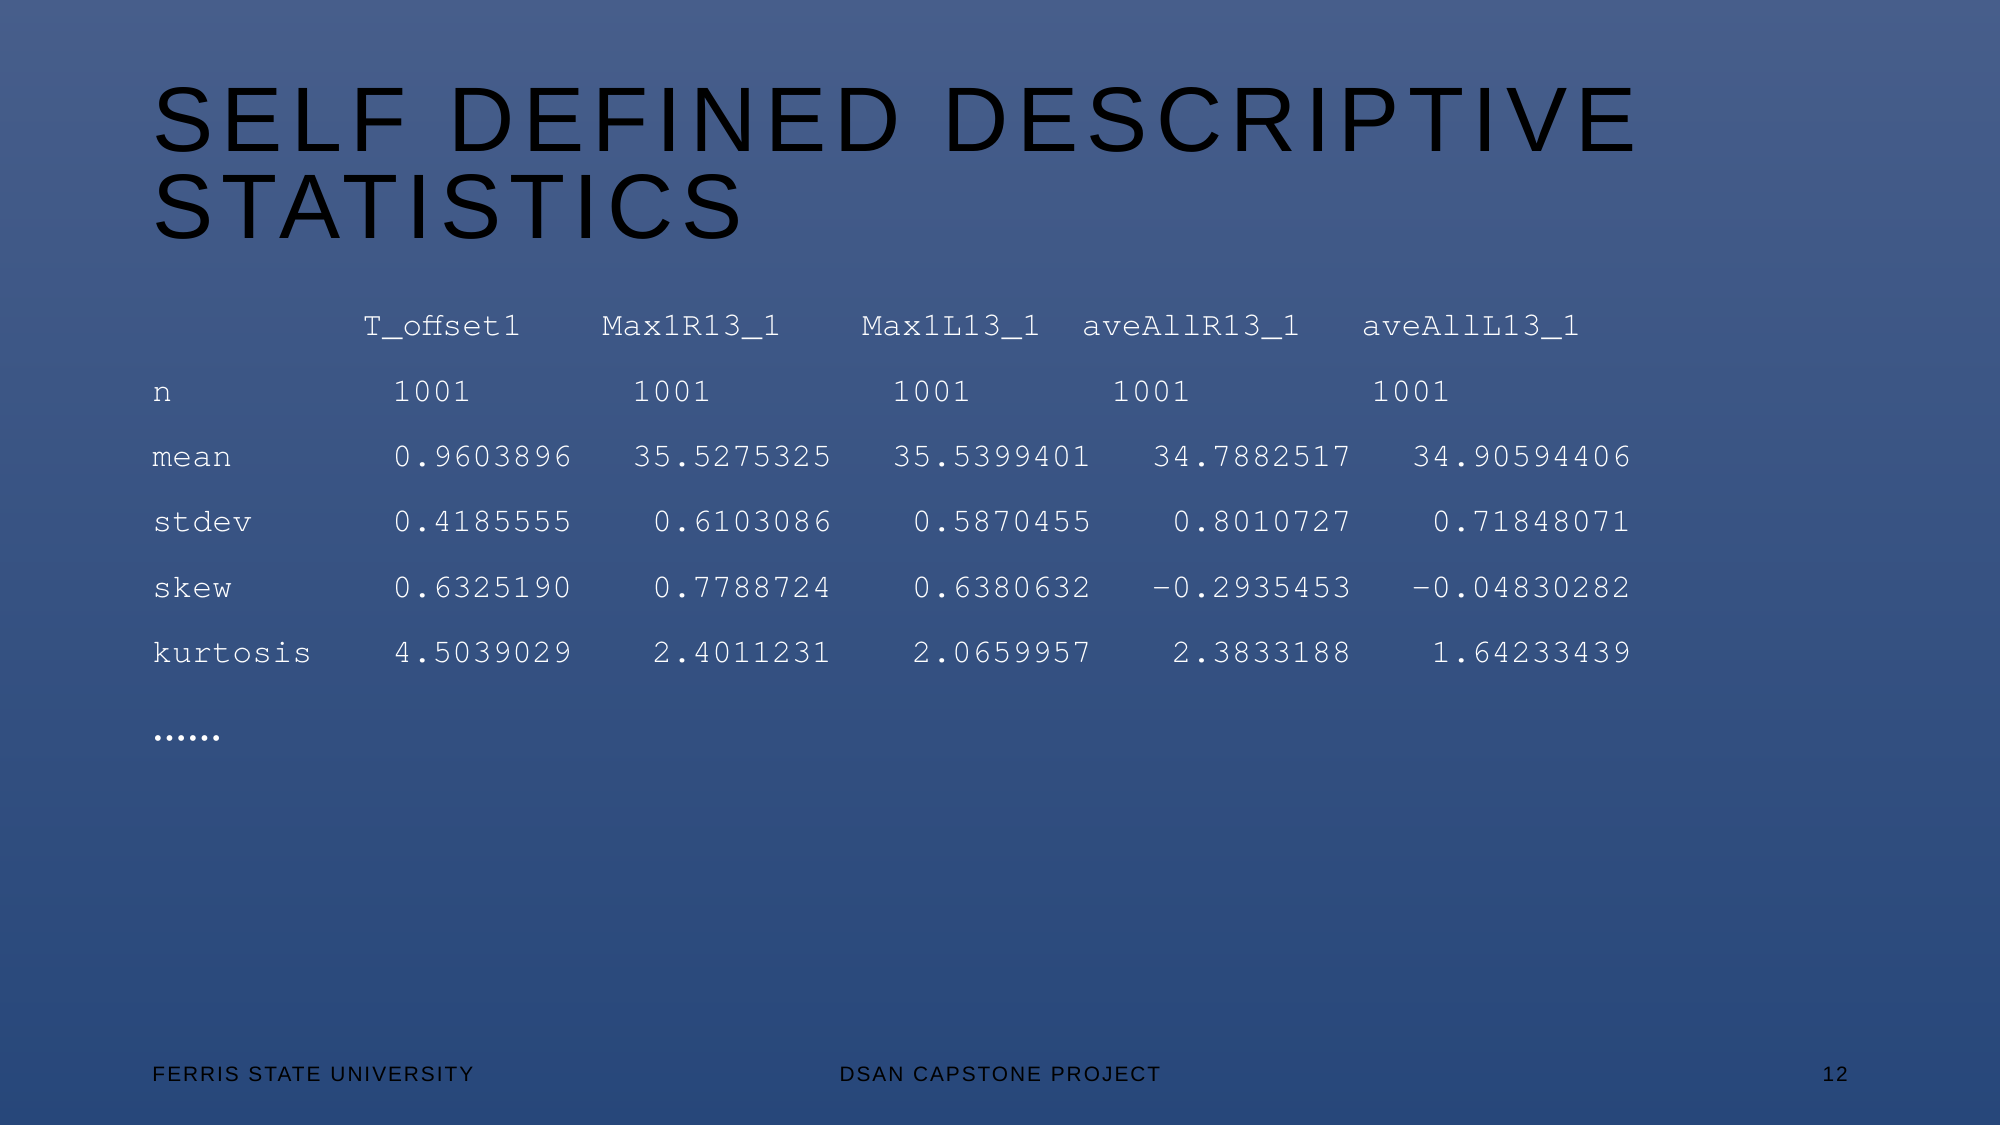

# Self Defined Descriptive statistics
	   T_offset1    Max1R13_1    Max1L13_1  aveAllR13_1   aveAllL13_1
n           1001        1001         1001       1001         1001
mean        0.9603896   35.5275325   35.5399401   34.7882517   34.90594406
stdev       0.4185555    0.6103086    0.5870455    0.8010727    0.71848071
skew        0.6325190    0.7788724    0.6380632   -0.2935453   -0.04830282
kurtosis    4.5039029    2.4011231    2.0659957    2.3833188    1.64233439
……
FERRIS STATE UNIVERSITY
DSAN Capstone Project
12